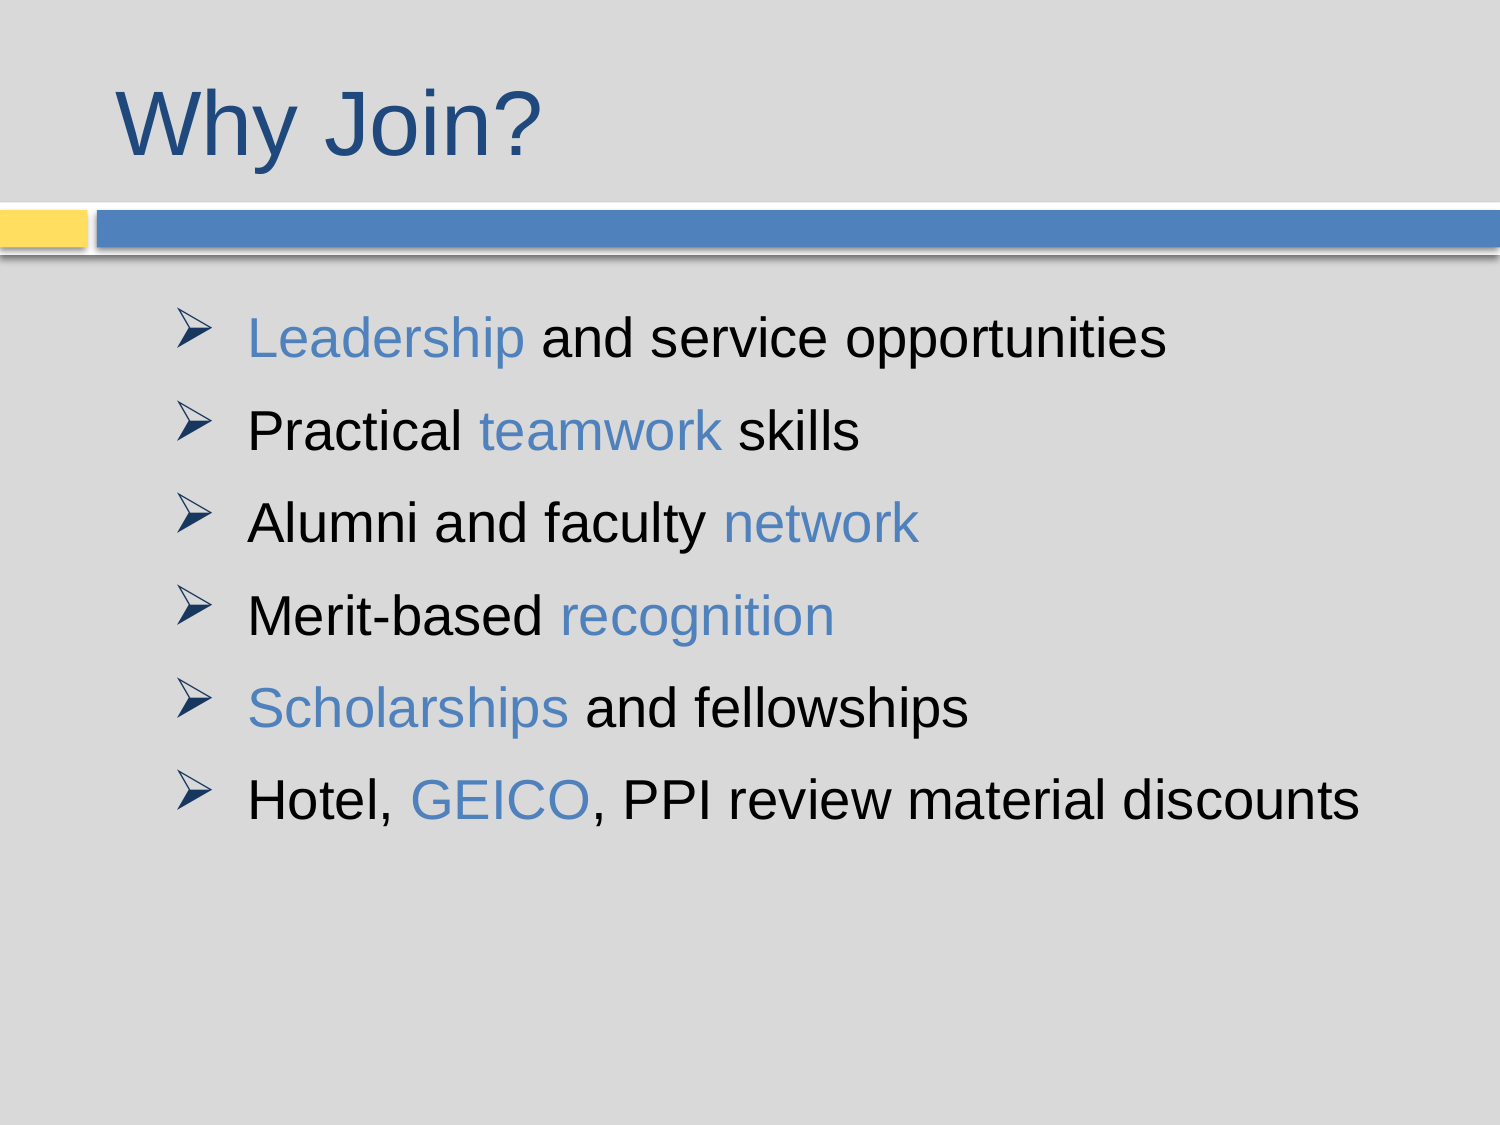

# Why Join?
Leadership and service opportunities
Practical teamwork skills
Alumni and faculty network
Merit-based recognition
Scholarships and fellowships
Hotel, GEICO, PPI review material discounts